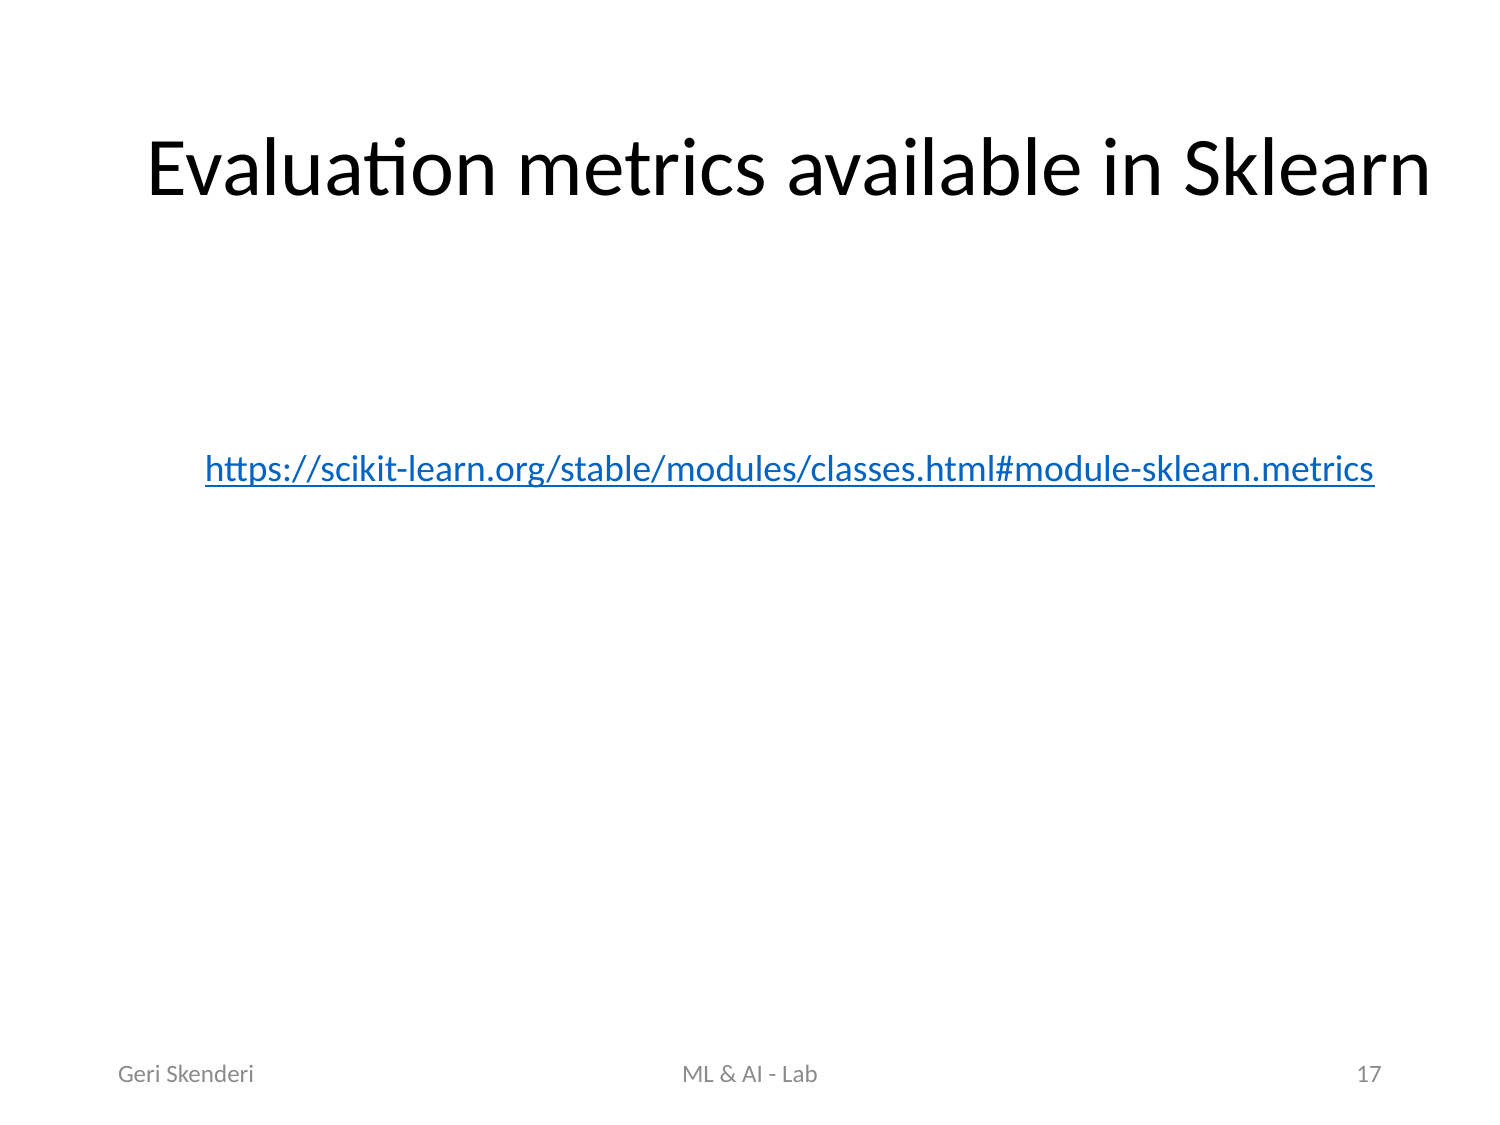

# Evaluation metrics available in Sklearn
https://scikit-learn.org/stable/modules/classes.html#module-sklearn.metrics

Geri Skenderi
ML & AI - Lab
17